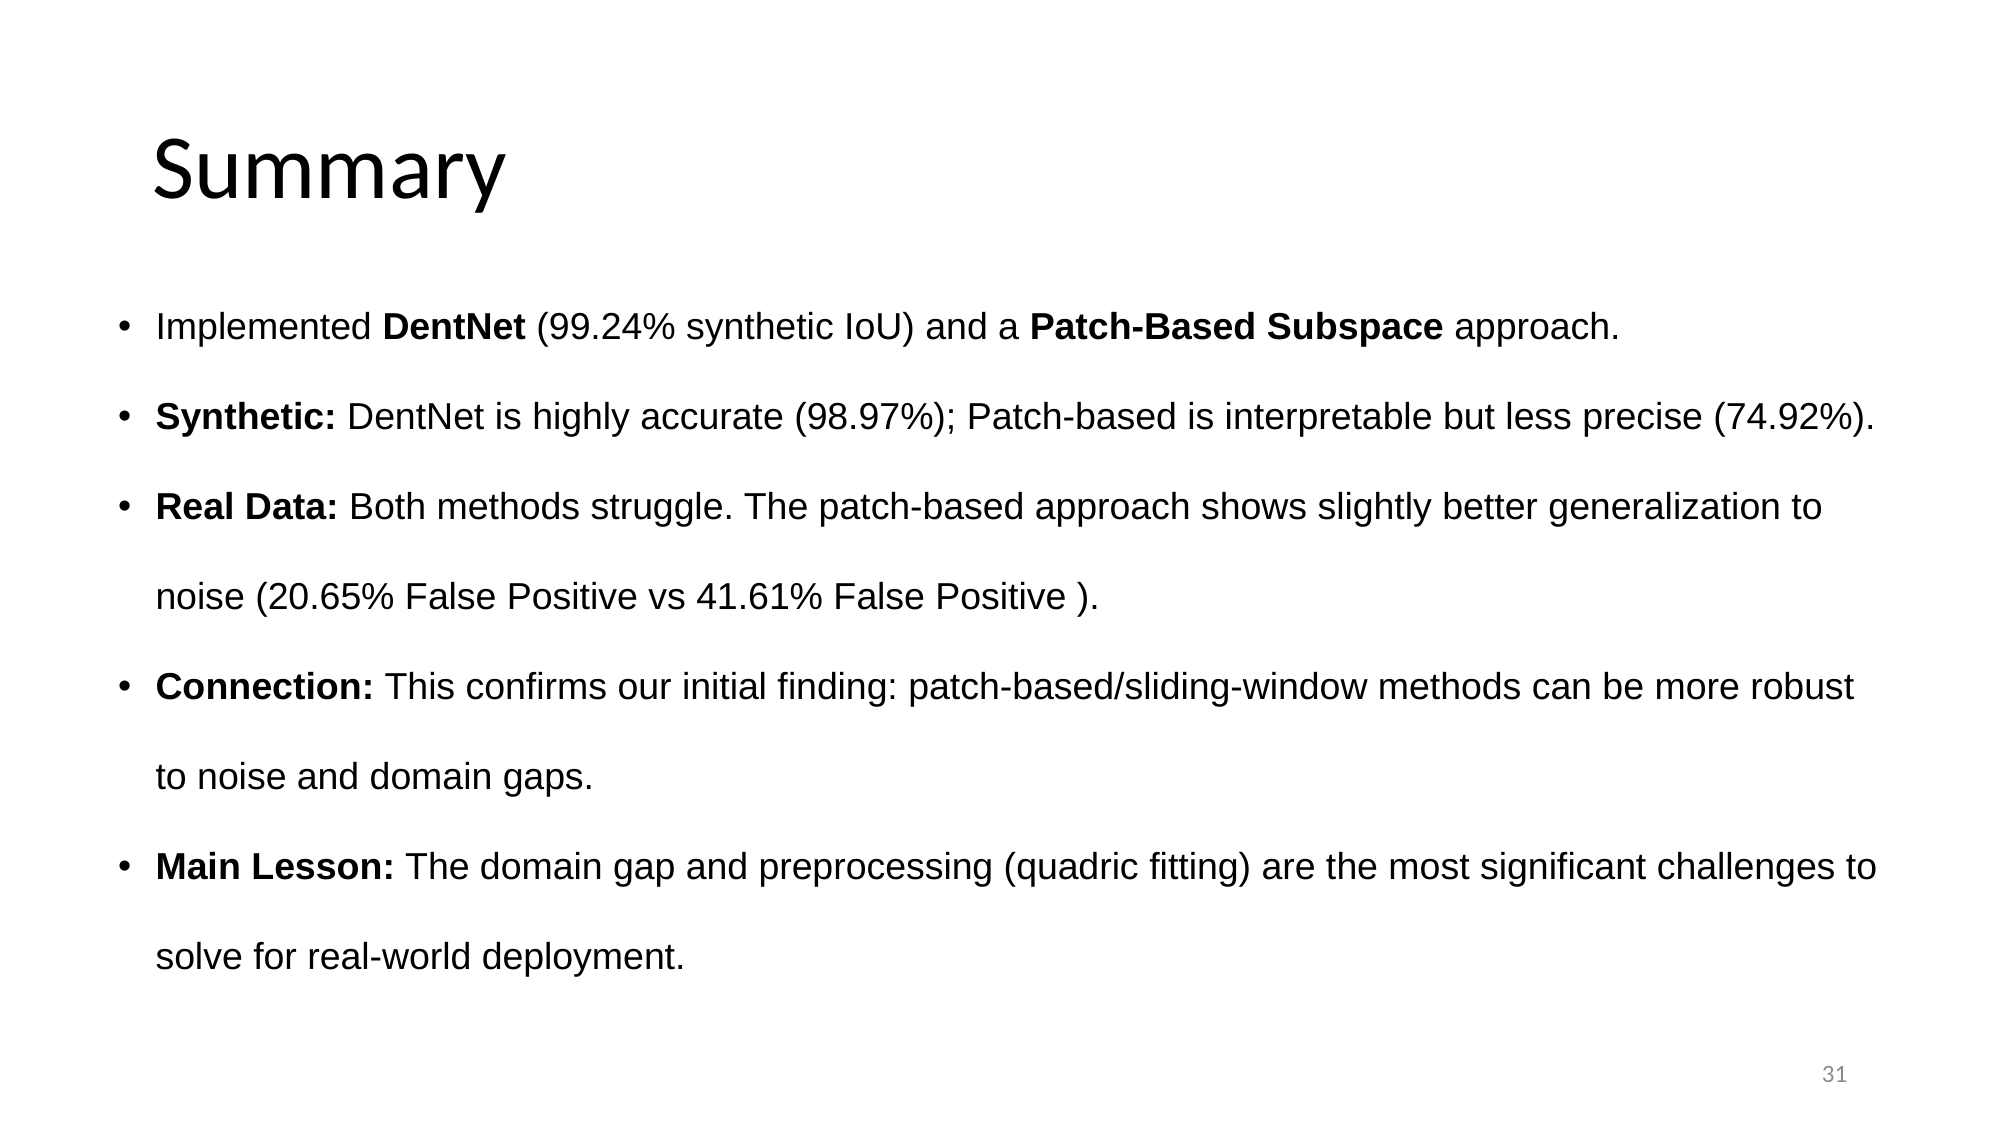

# Summary
Implemented DentNet (99.24% synthetic IoU) and a Patch-Based Subspace approach.
Synthetic: DentNet is highly accurate (98.97%); Patch-based is interpretable but less precise (74.92%).
Real Data: Both methods struggle. The patch-based approach shows slightly better generalization to noise (20.65% False Positive vs 41.61% False Positive ).
Connection: This confirms our initial finding: patch-based/sliding-window methods can be more robust to noise and domain gaps.
Main Lesson: The domain gap and preprocessing (quadric fitting) are the most significant challenges to solve for real-world deployment.
31